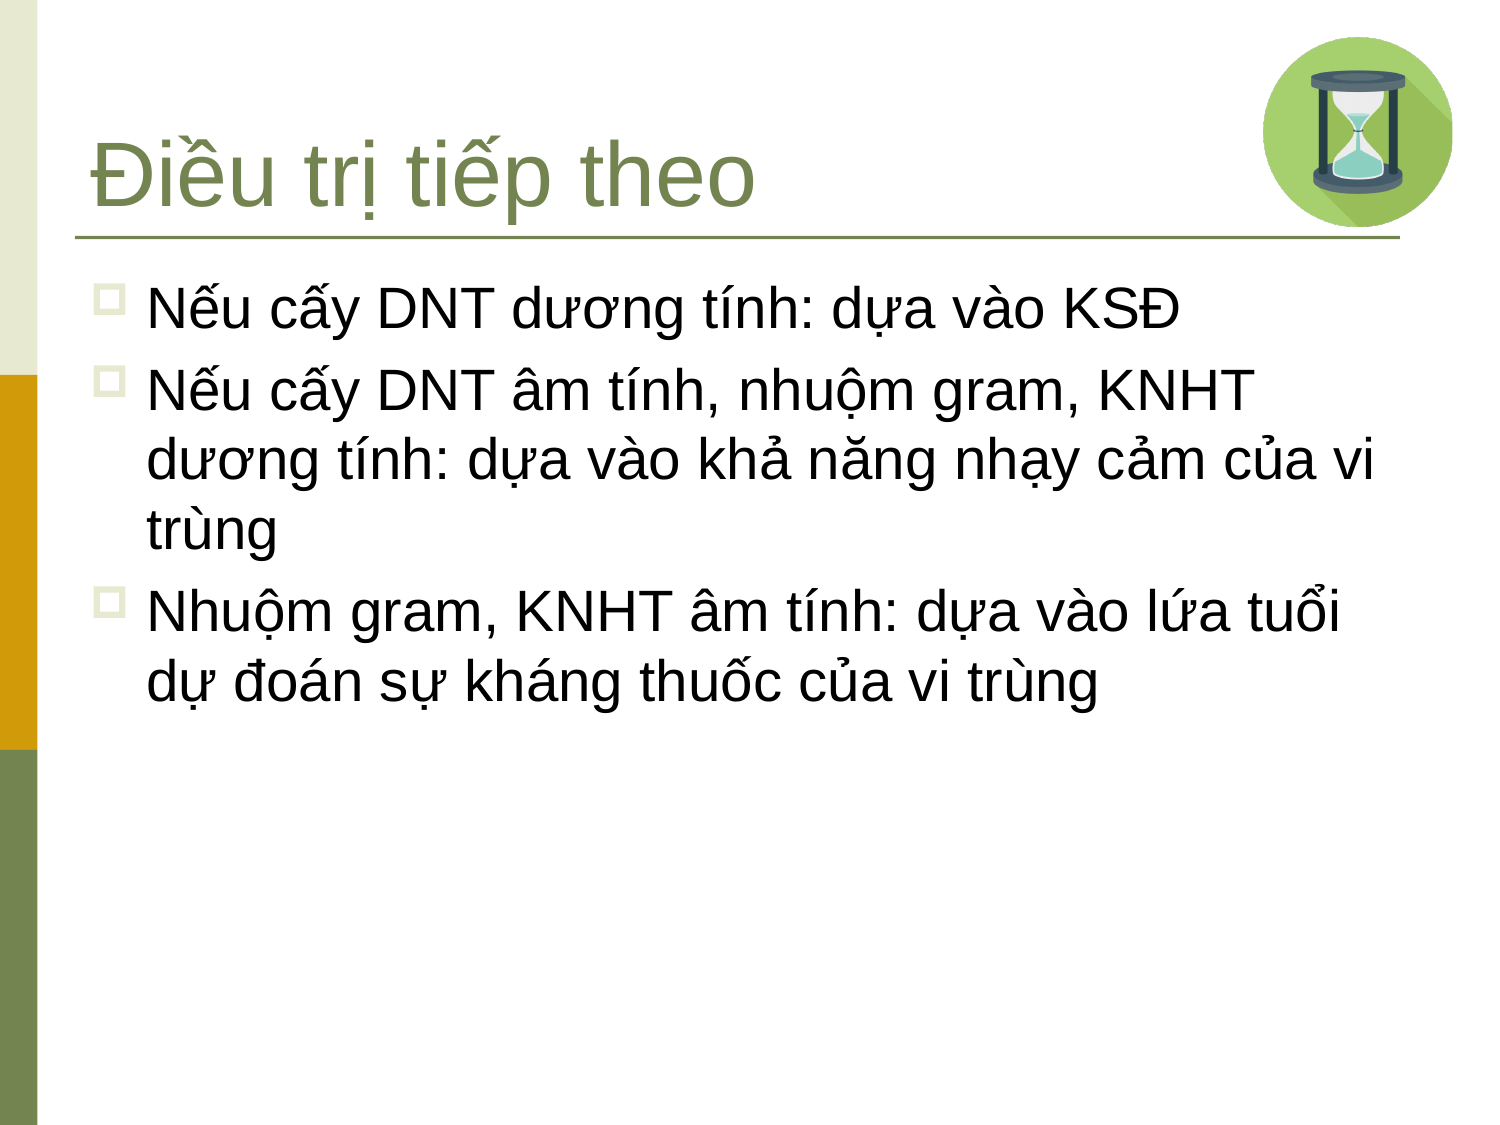

# Điều trị tiếp theo
Nếu cấy DNT dương tính: dựa vào KSĐ
Nếu cấy DNT âm tính, nhuộm gram, KNHT dương tính: dựa vào khả năng nhạy cảm của vi trùng
Nhuộm gram, KNHT âm tính: dựa vào lứa tuổi dự đoán sự kháng thuốc của vi trùng